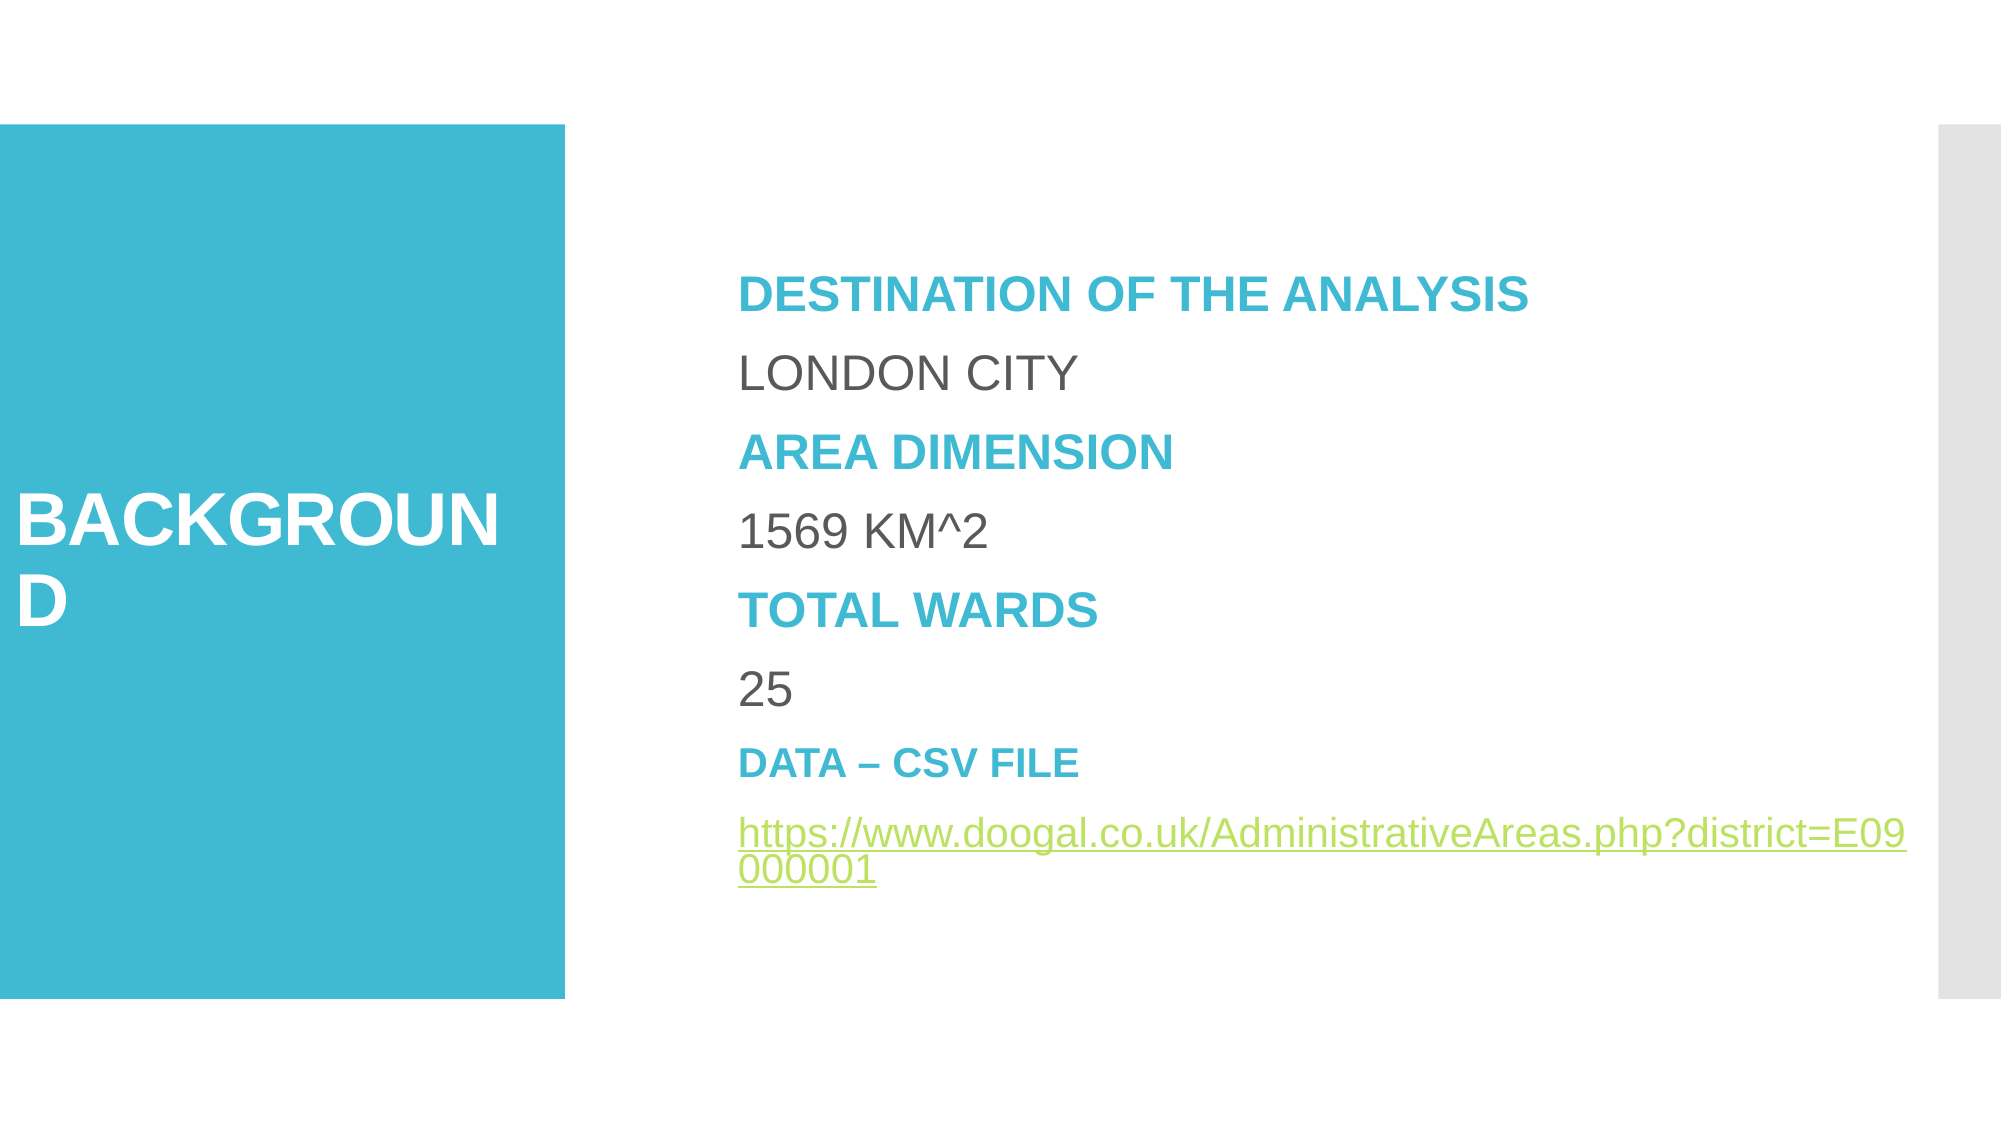

DESTINATION OF THE ANALYSIS
LONDON CITY
AREA DIMENSION
1569 KM^2
TOTAL WARDS
25
DATA – CSV FILE
https://www.doogal.co.uk/AdministrativeAreas.php?district=E09000001
# BACKGROUND